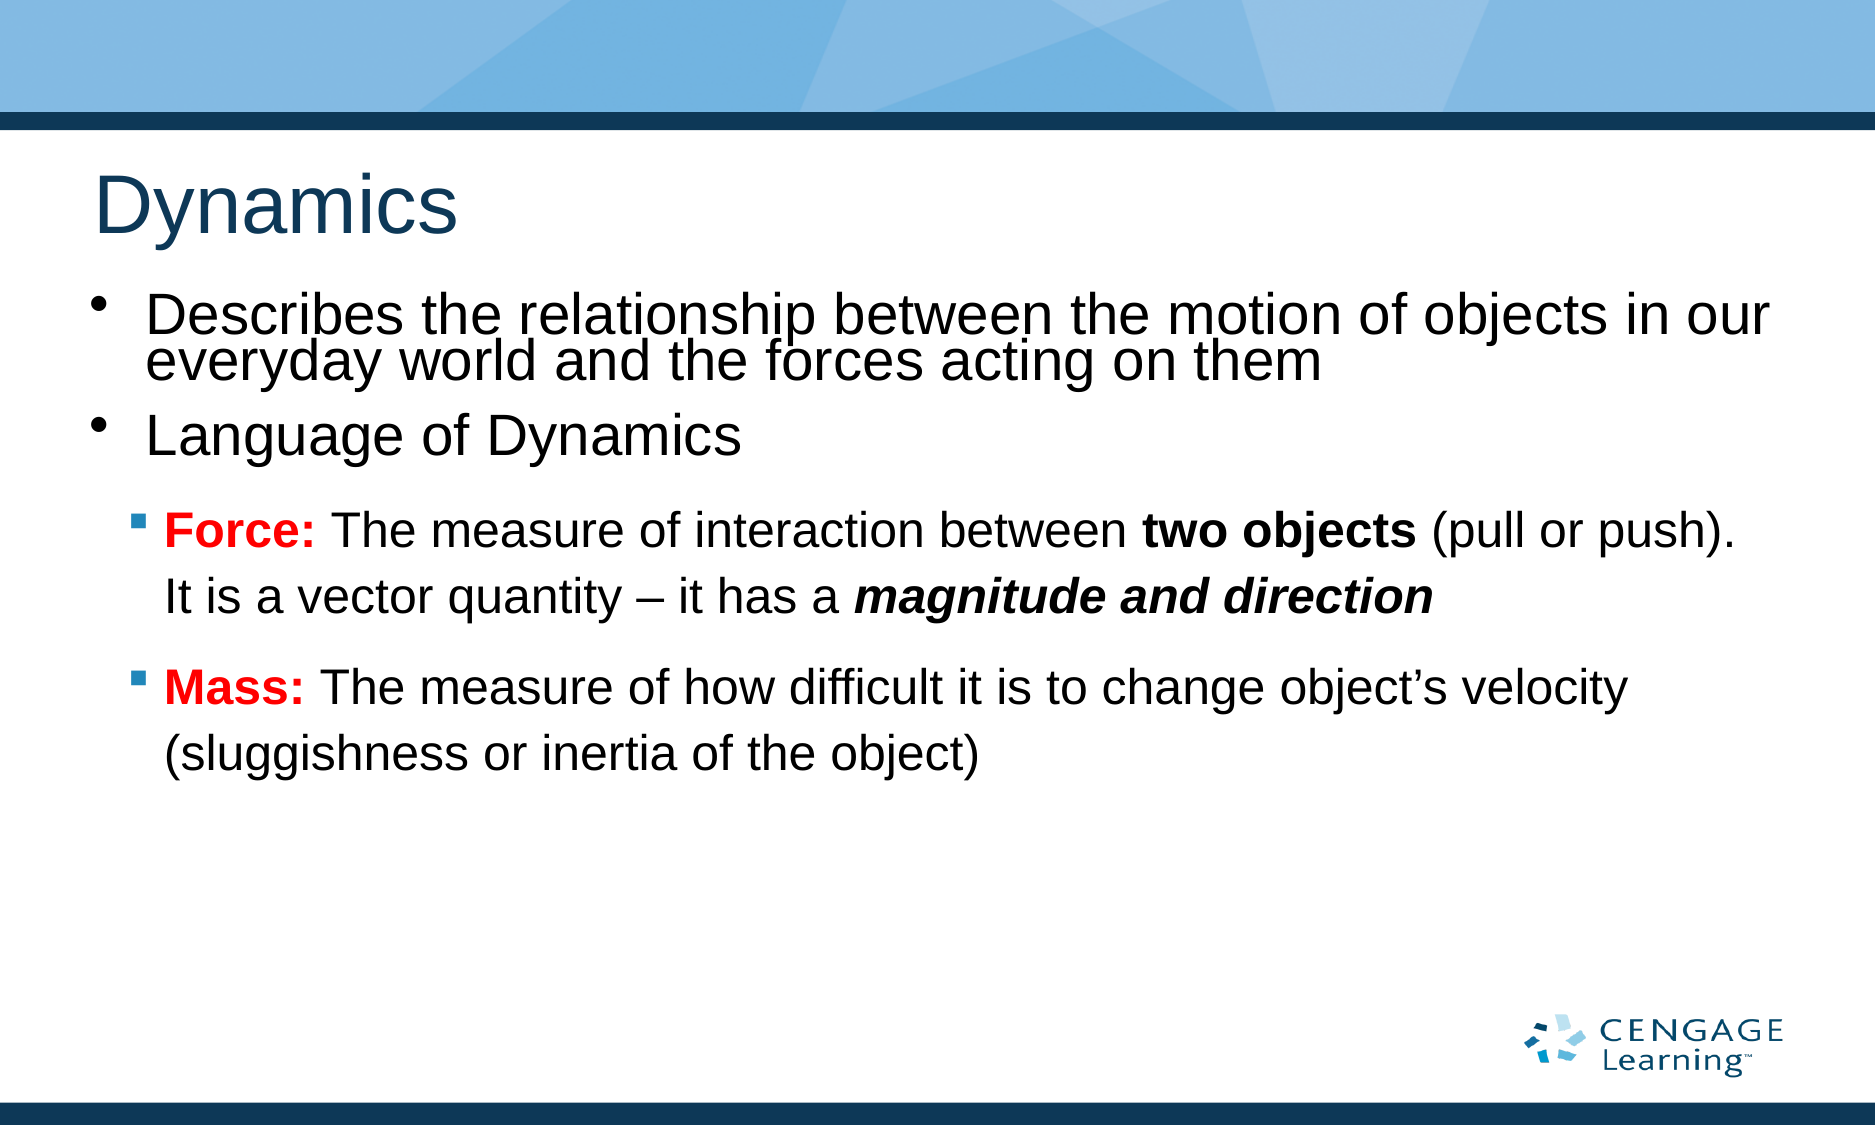

# Dynamics

Describes the relationship between the motion of objects in our everyday world and the forces acting on them
Language of Dynamics
Force: The measure of interaction between two objects (pull or push). It is a vector quantity – it has a magnitude and direction
Mass: The measure of how difficult it is to change object’s velocity (sluggishness or inertia of the object)